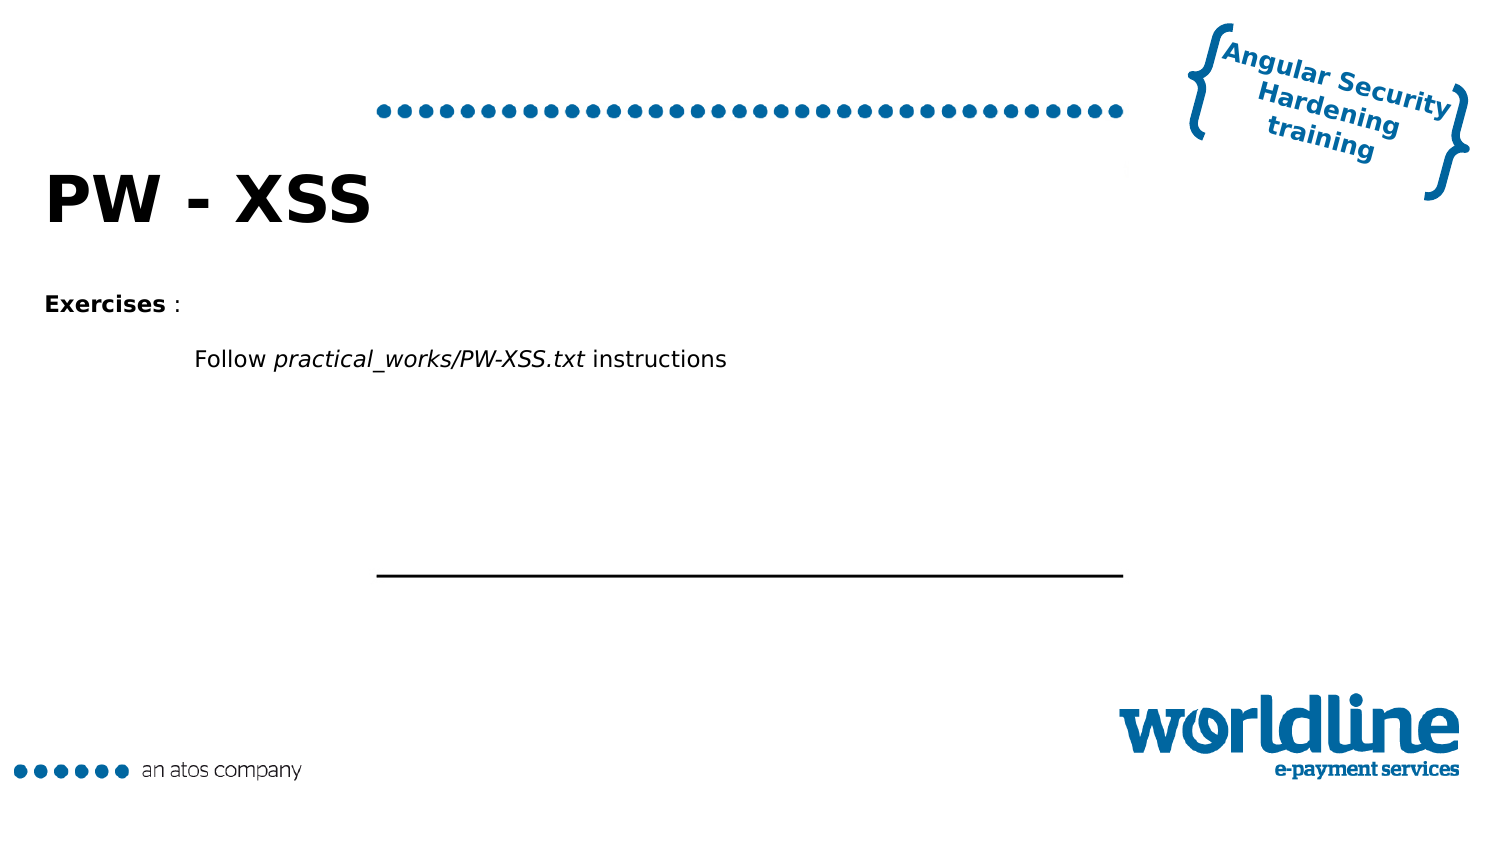

# PW - XSS Exercises : Follow practical_works/PW-XSS.txt instructions